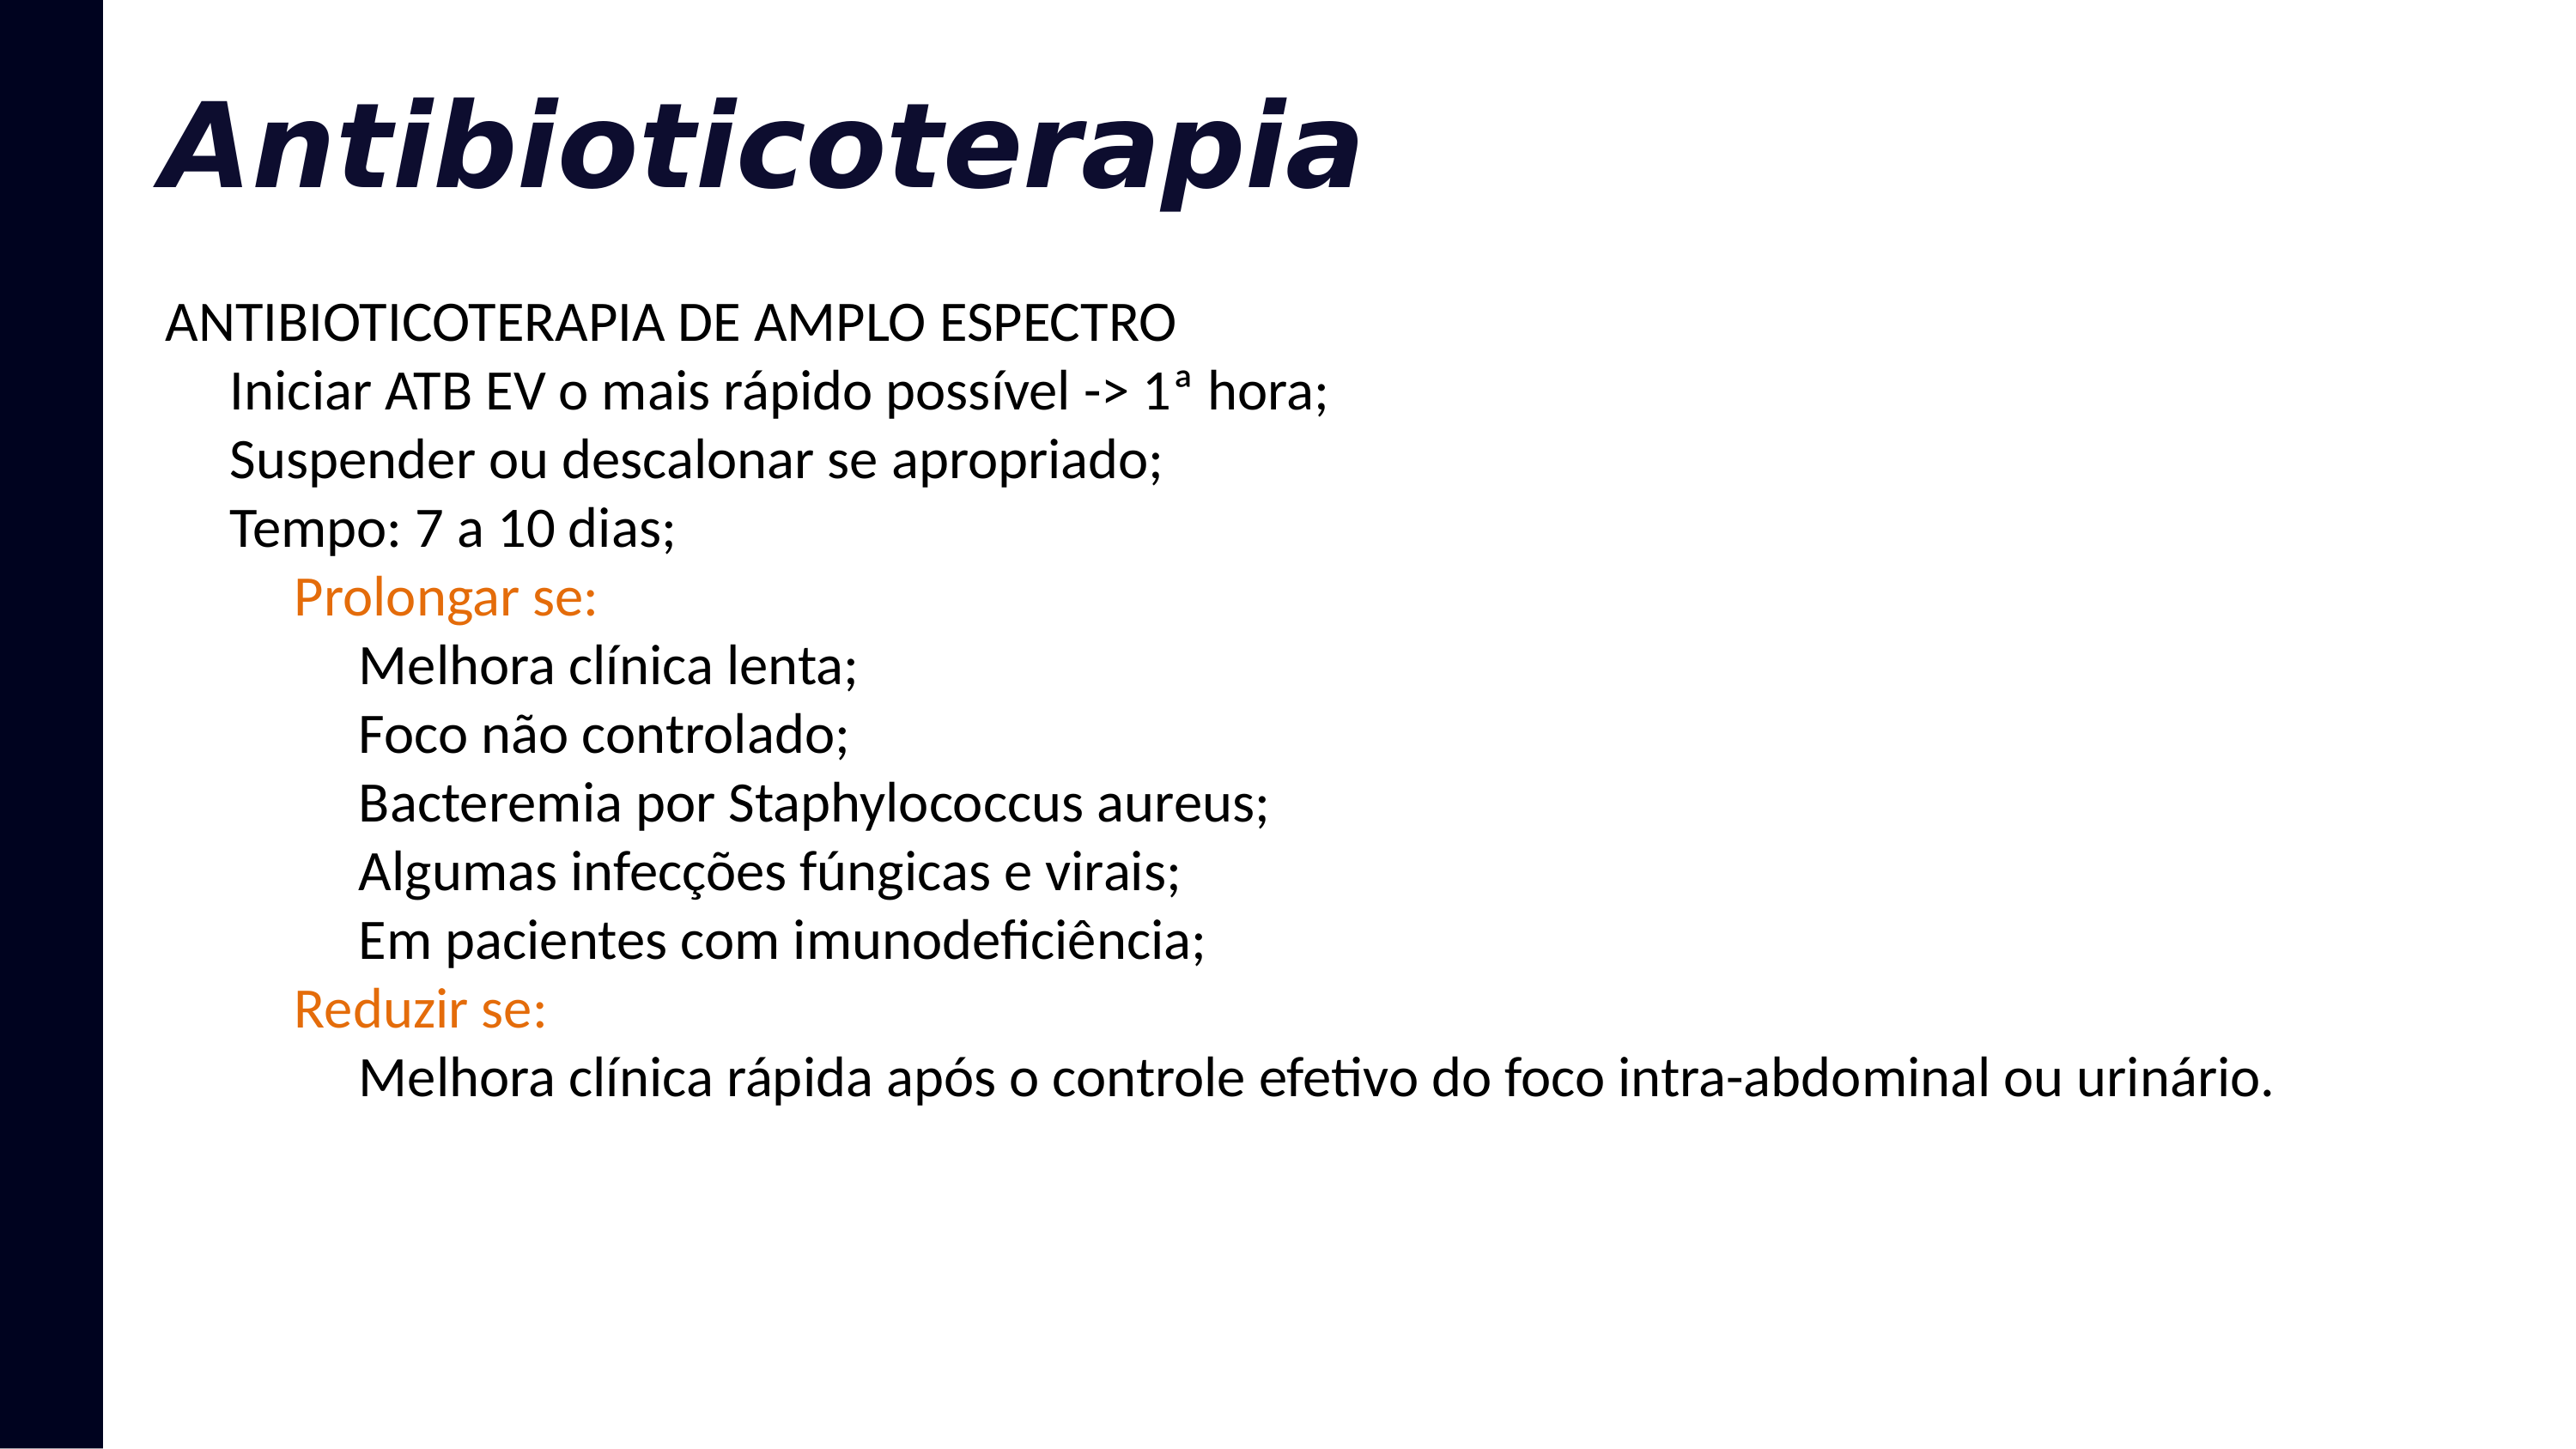

# Antibioticoterapia
ANTIBIOTICOTERAPIA DE AMPLO ESPECTRO
Iniciar ATB EV o mais rápido possível -> 1ª hora;
Suspender ou descalonar se apropriado;
Tempo: 7 a 10 dias;
Prolongar se:
Melhora clínica lenta;
Foco não controlado;
Bacteremia por Staphylococcus aureus;
Algumas infecções fúngicas e virais;
Em pacientes com imunodeficiência;
Reduzir se:
Melhora clínica rápida após o controle efetivo do foco intra-abdominal ou urinário.